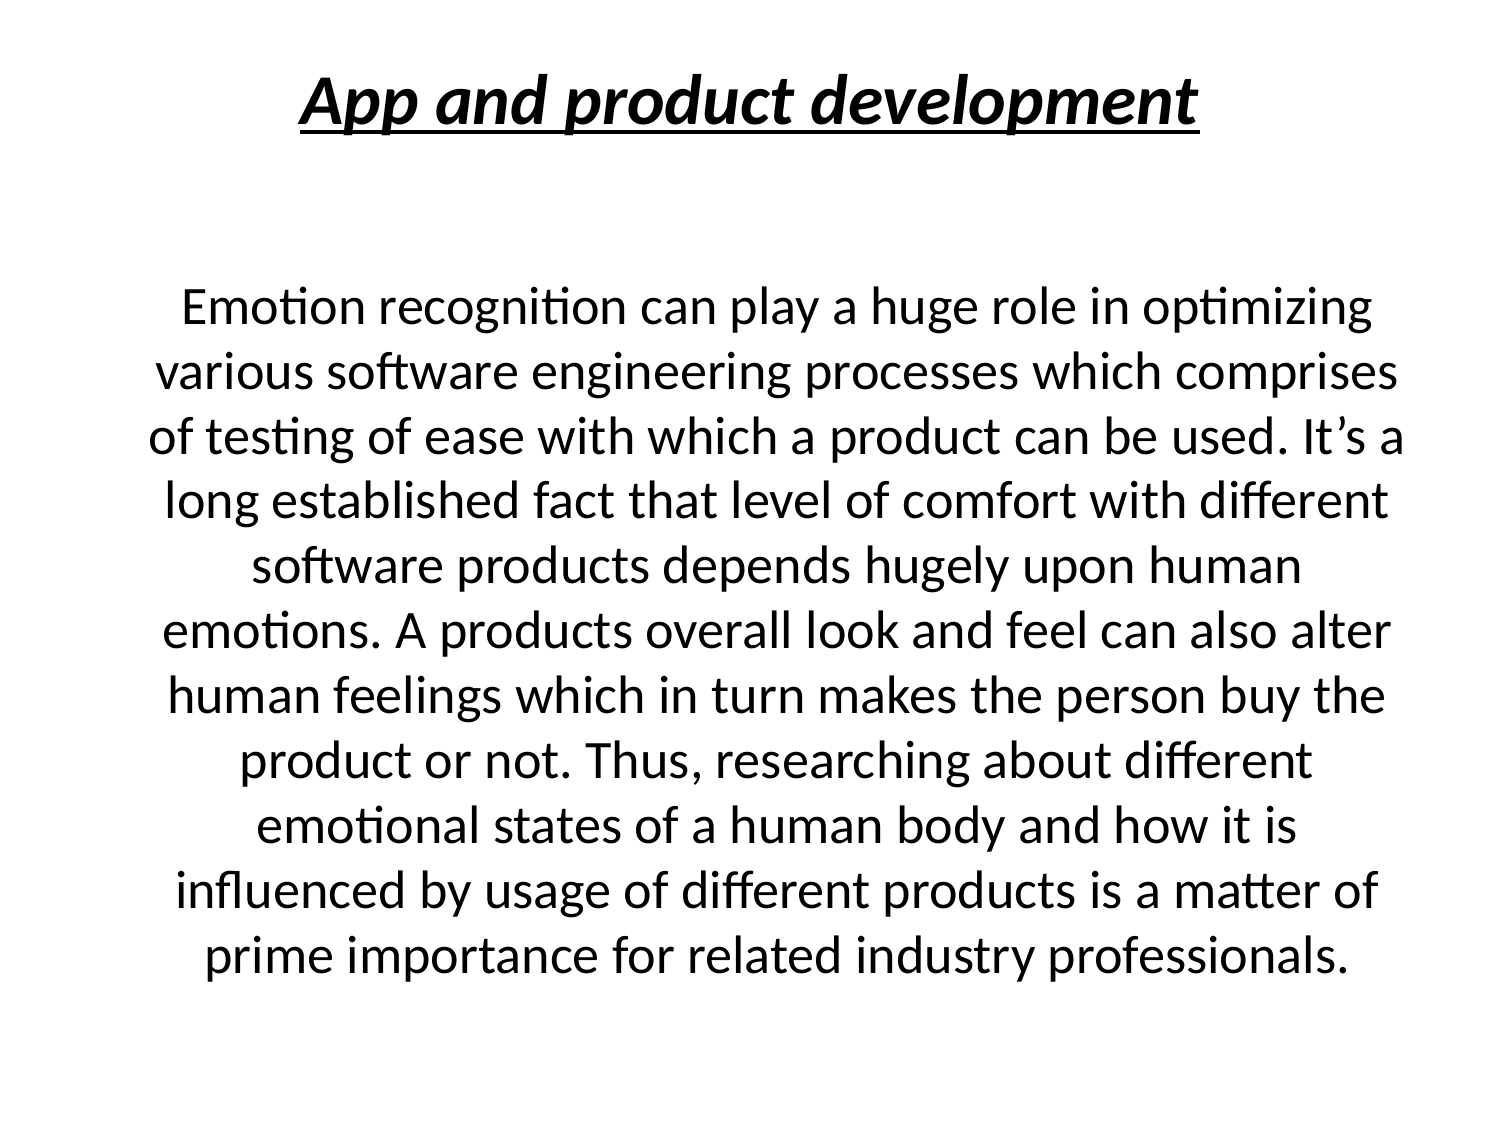

# App and product development
	Emotion recognition can play a huge role in optimizing various software engineering processes which comprises of testing of ease with which a product can be used. It’s a long established fact that level of comfort with different software products depends hugely upon human emotions. A products overall look and feel can also alter human feelings which in turn makes the person buy the product or not. Thus, researching about different emotional states of a human body and how it is influenced by usage of different products is a matter of prime importance for related industry professionals.